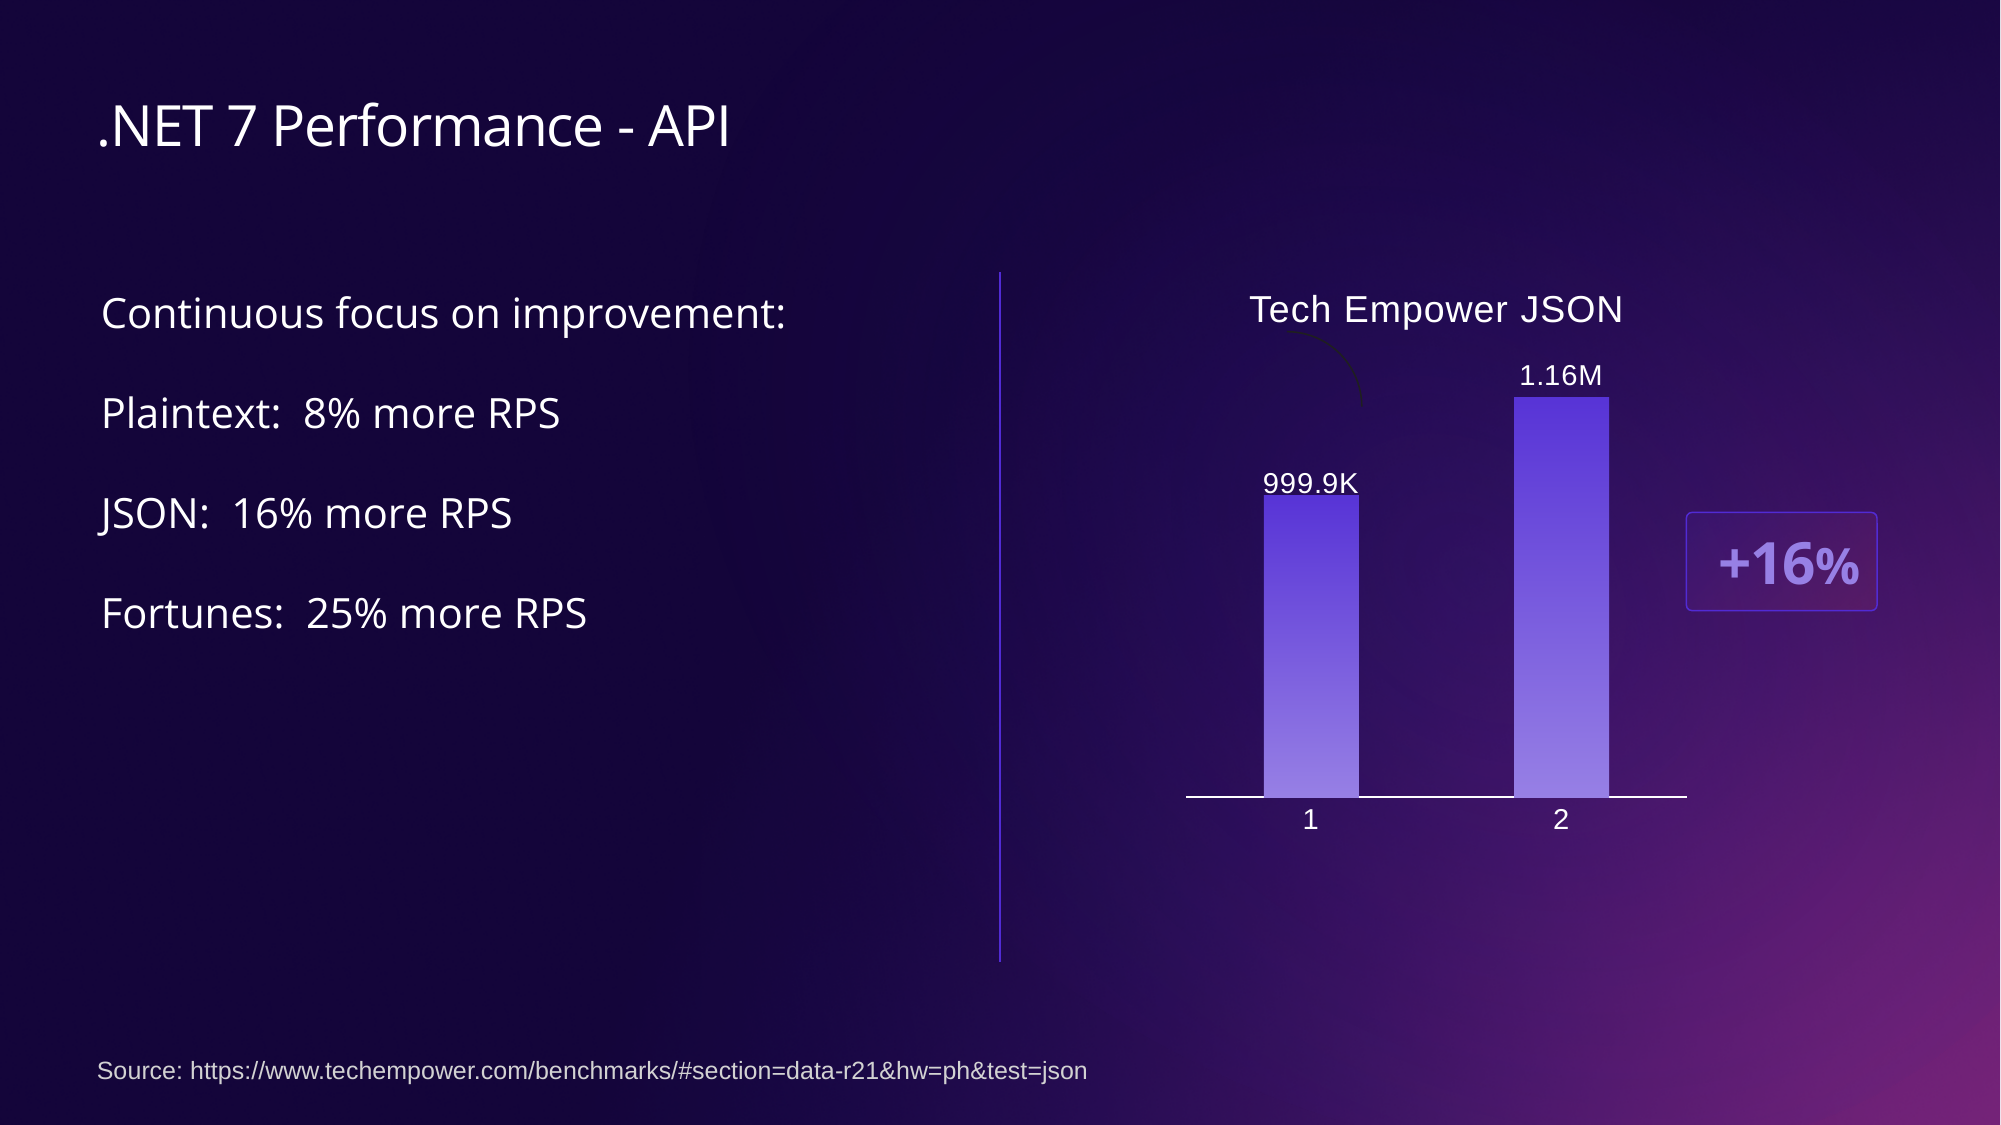

# .NET 7 Performance - API
Tech Empower JSON
Continuous focus on improvement:
Plaintext:  8% more RPS
JSON:  16% more RPS
Fortunes:  25% more RPS

### Chart

| Category |  |
|---|---|
 +16%
Source: https://www.techempower.com/benchmarks/#section=data-r21&hw=ph&test=json